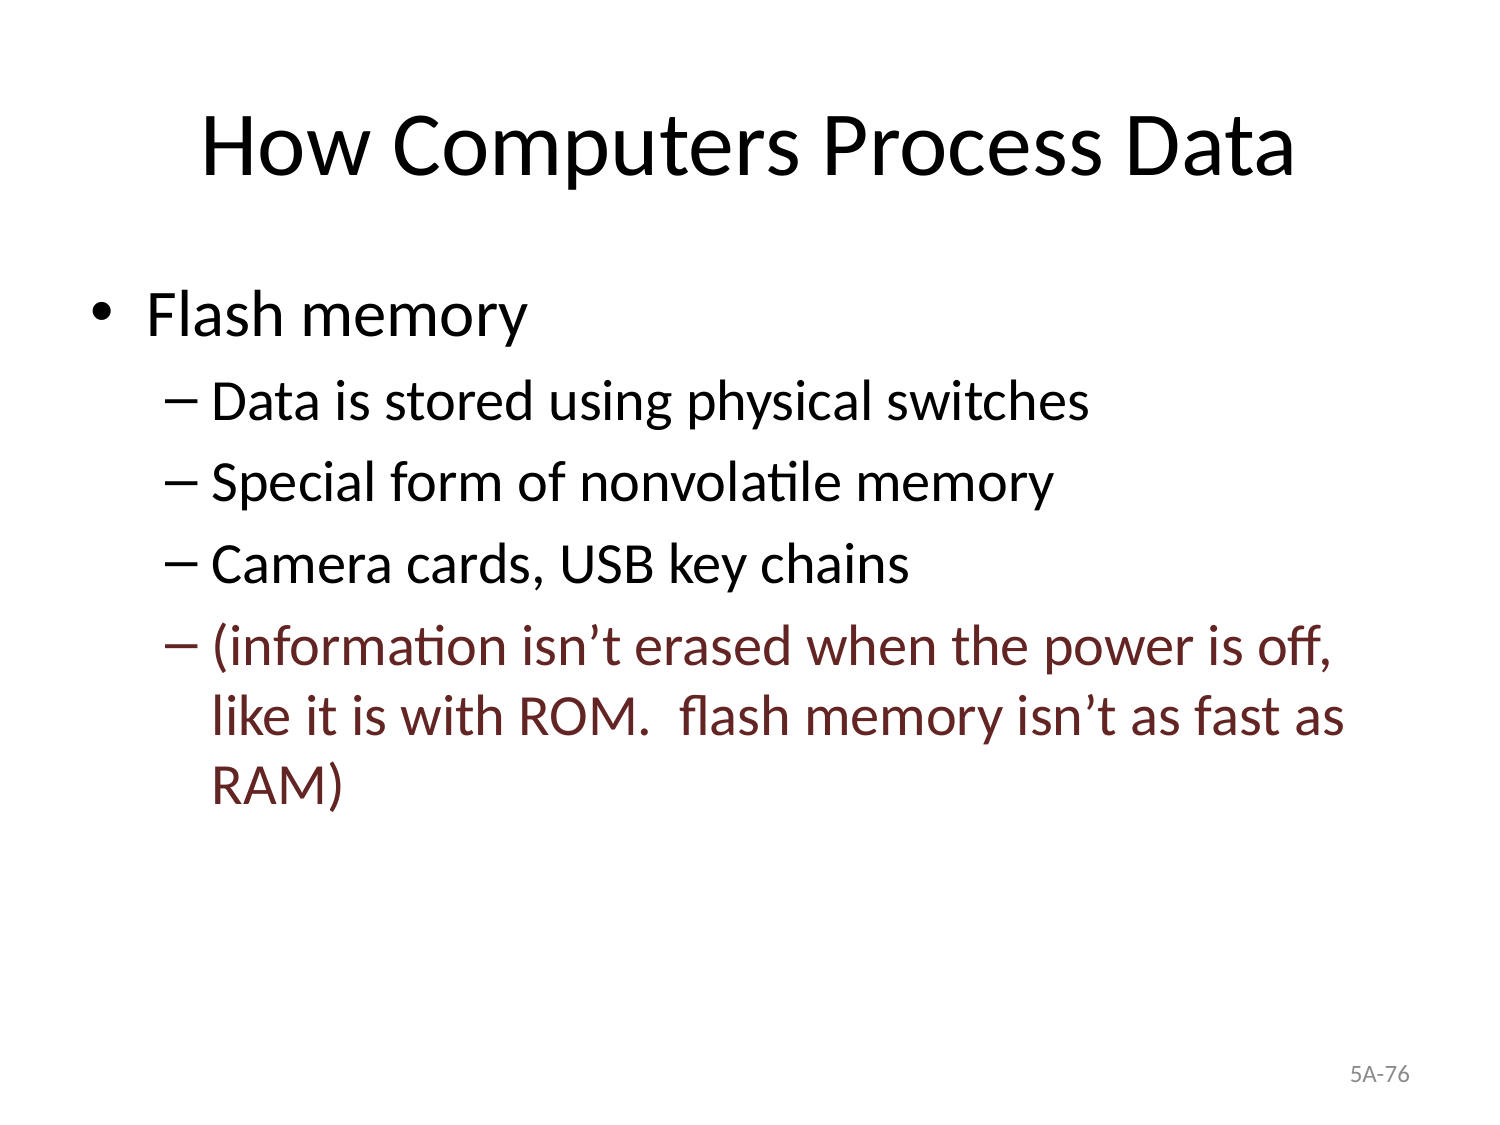

# How Computers Process Data
Flash memory
Data is stored using physical switches
Special form of nonvolatile memory
Camera cards, USB key chains
(information isn’t erased when the power is off, like it is with ROM.  flash memory isn’t as fast as RAM)

5A-76